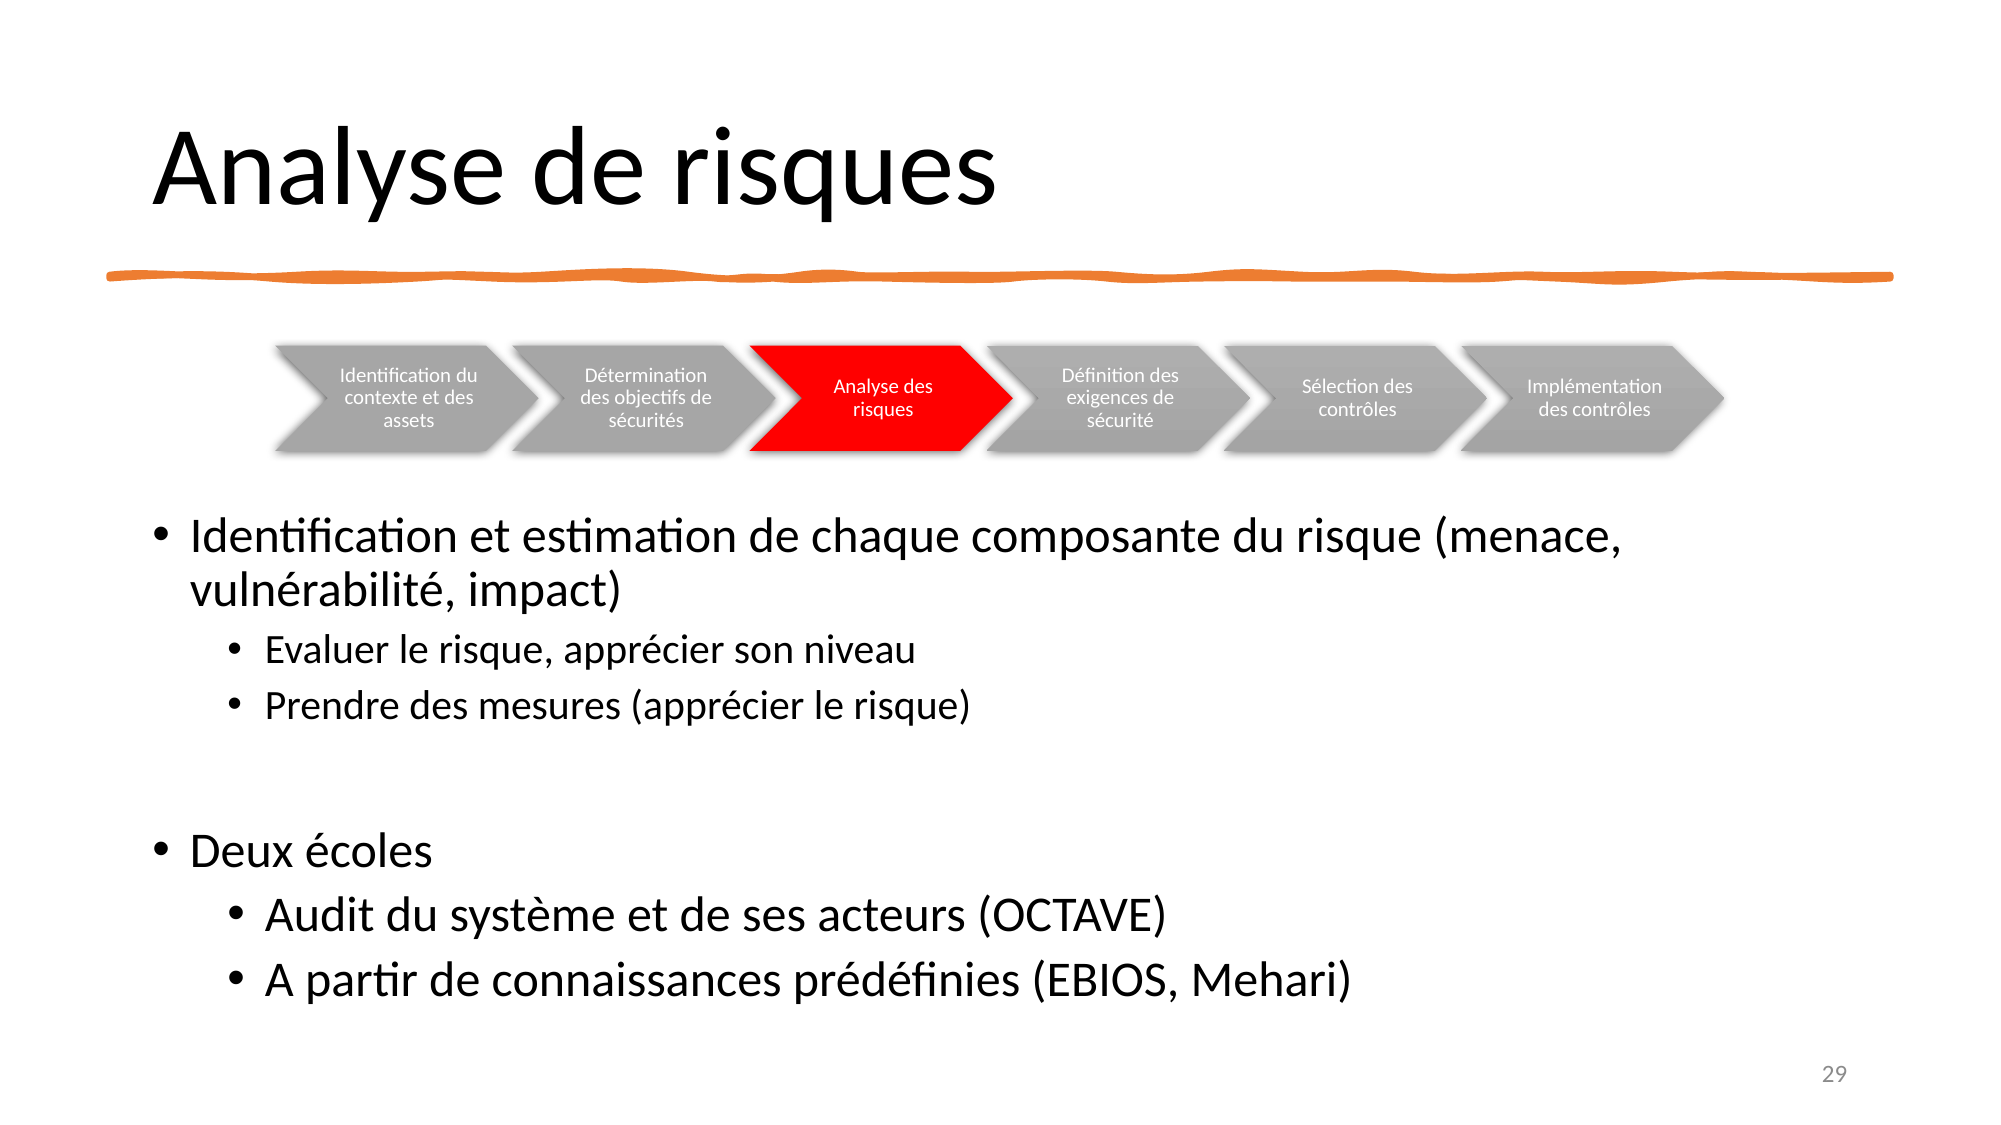

# Analyse de risques
Identification du contexte et des assets
Détermination des objectifs de sécurités
Analyse des risques
Définition des exigences de sécurité
Sélection des contrôles
Implémentation des contrôles

Identification et estimation de chaque composante du risque (menace, vulnérabilité, impact)
Evaluer le risque, apprécier son niveau
Prendre des mesures (apprécier le risque)

Deux écoles
Audit du système et de ses acteurs (OCTAVE)
A partir de connaissances prédéfinies (EBIOS, Mehari)
29